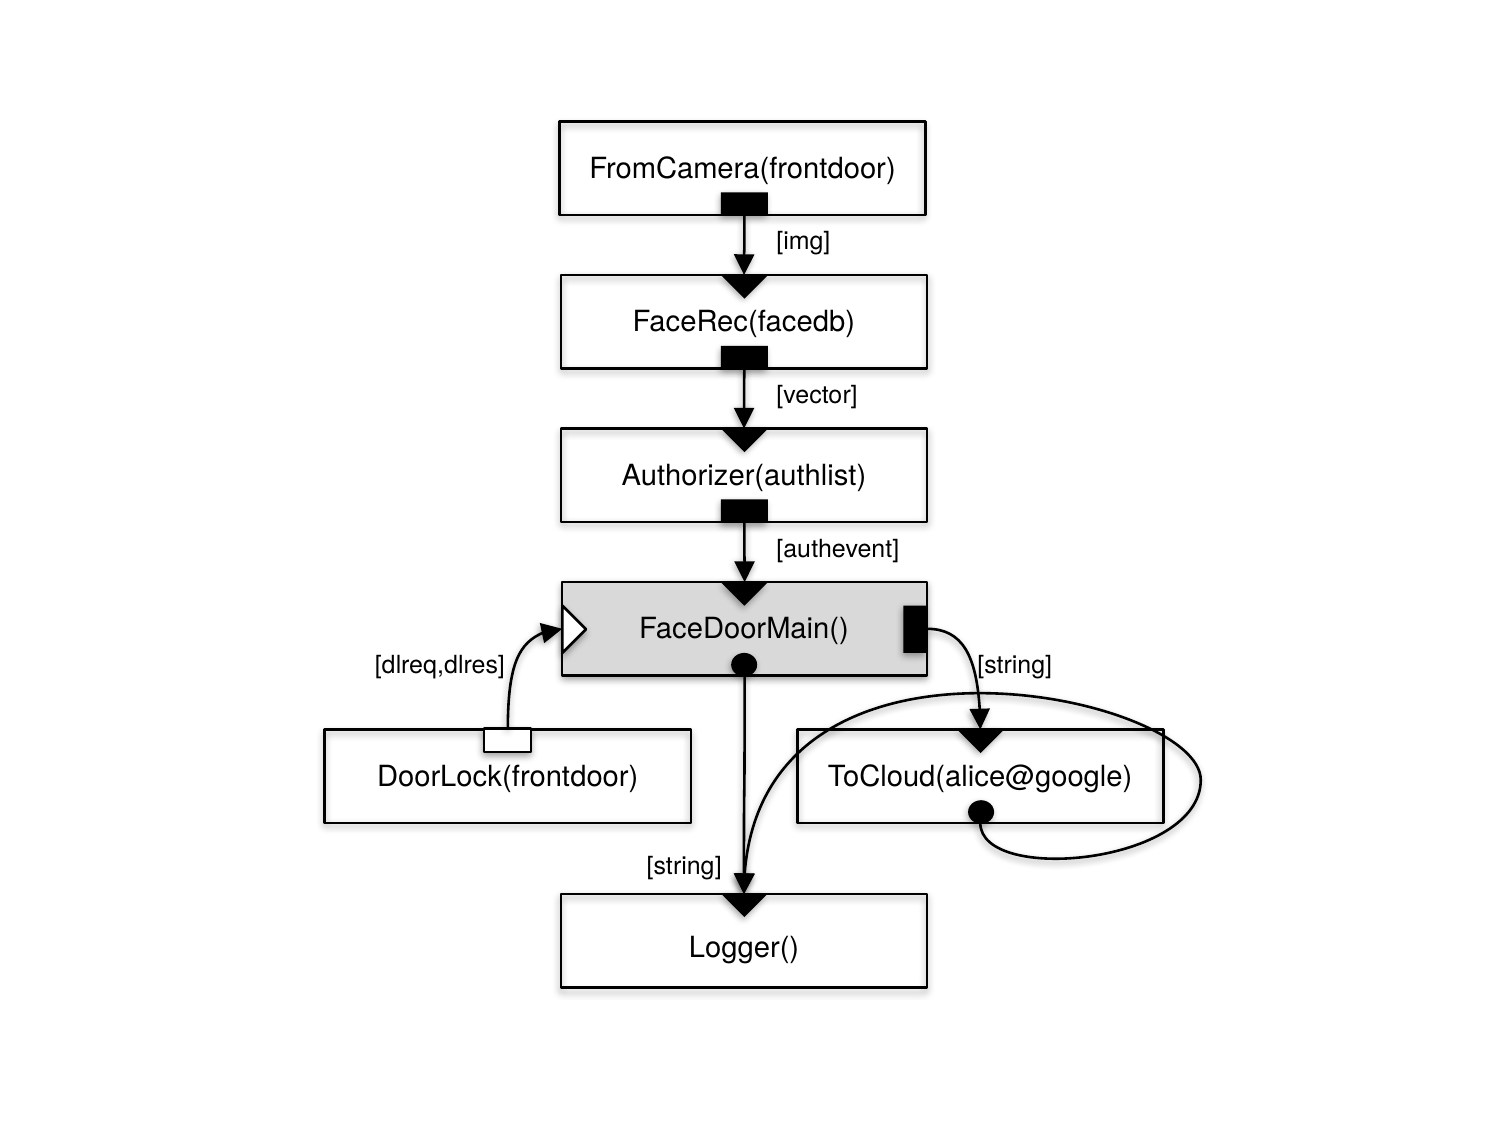

FromCamera(frontdoor)

[img]

FaceRec(facedb)

[vector]

Authorizer(authlist)

[authevent]

FaceDoorMain()

[dlreq,dlres]
[string]

DoorLock(frontdoor)
ToCloud(alice@google)

[string]

Logger()